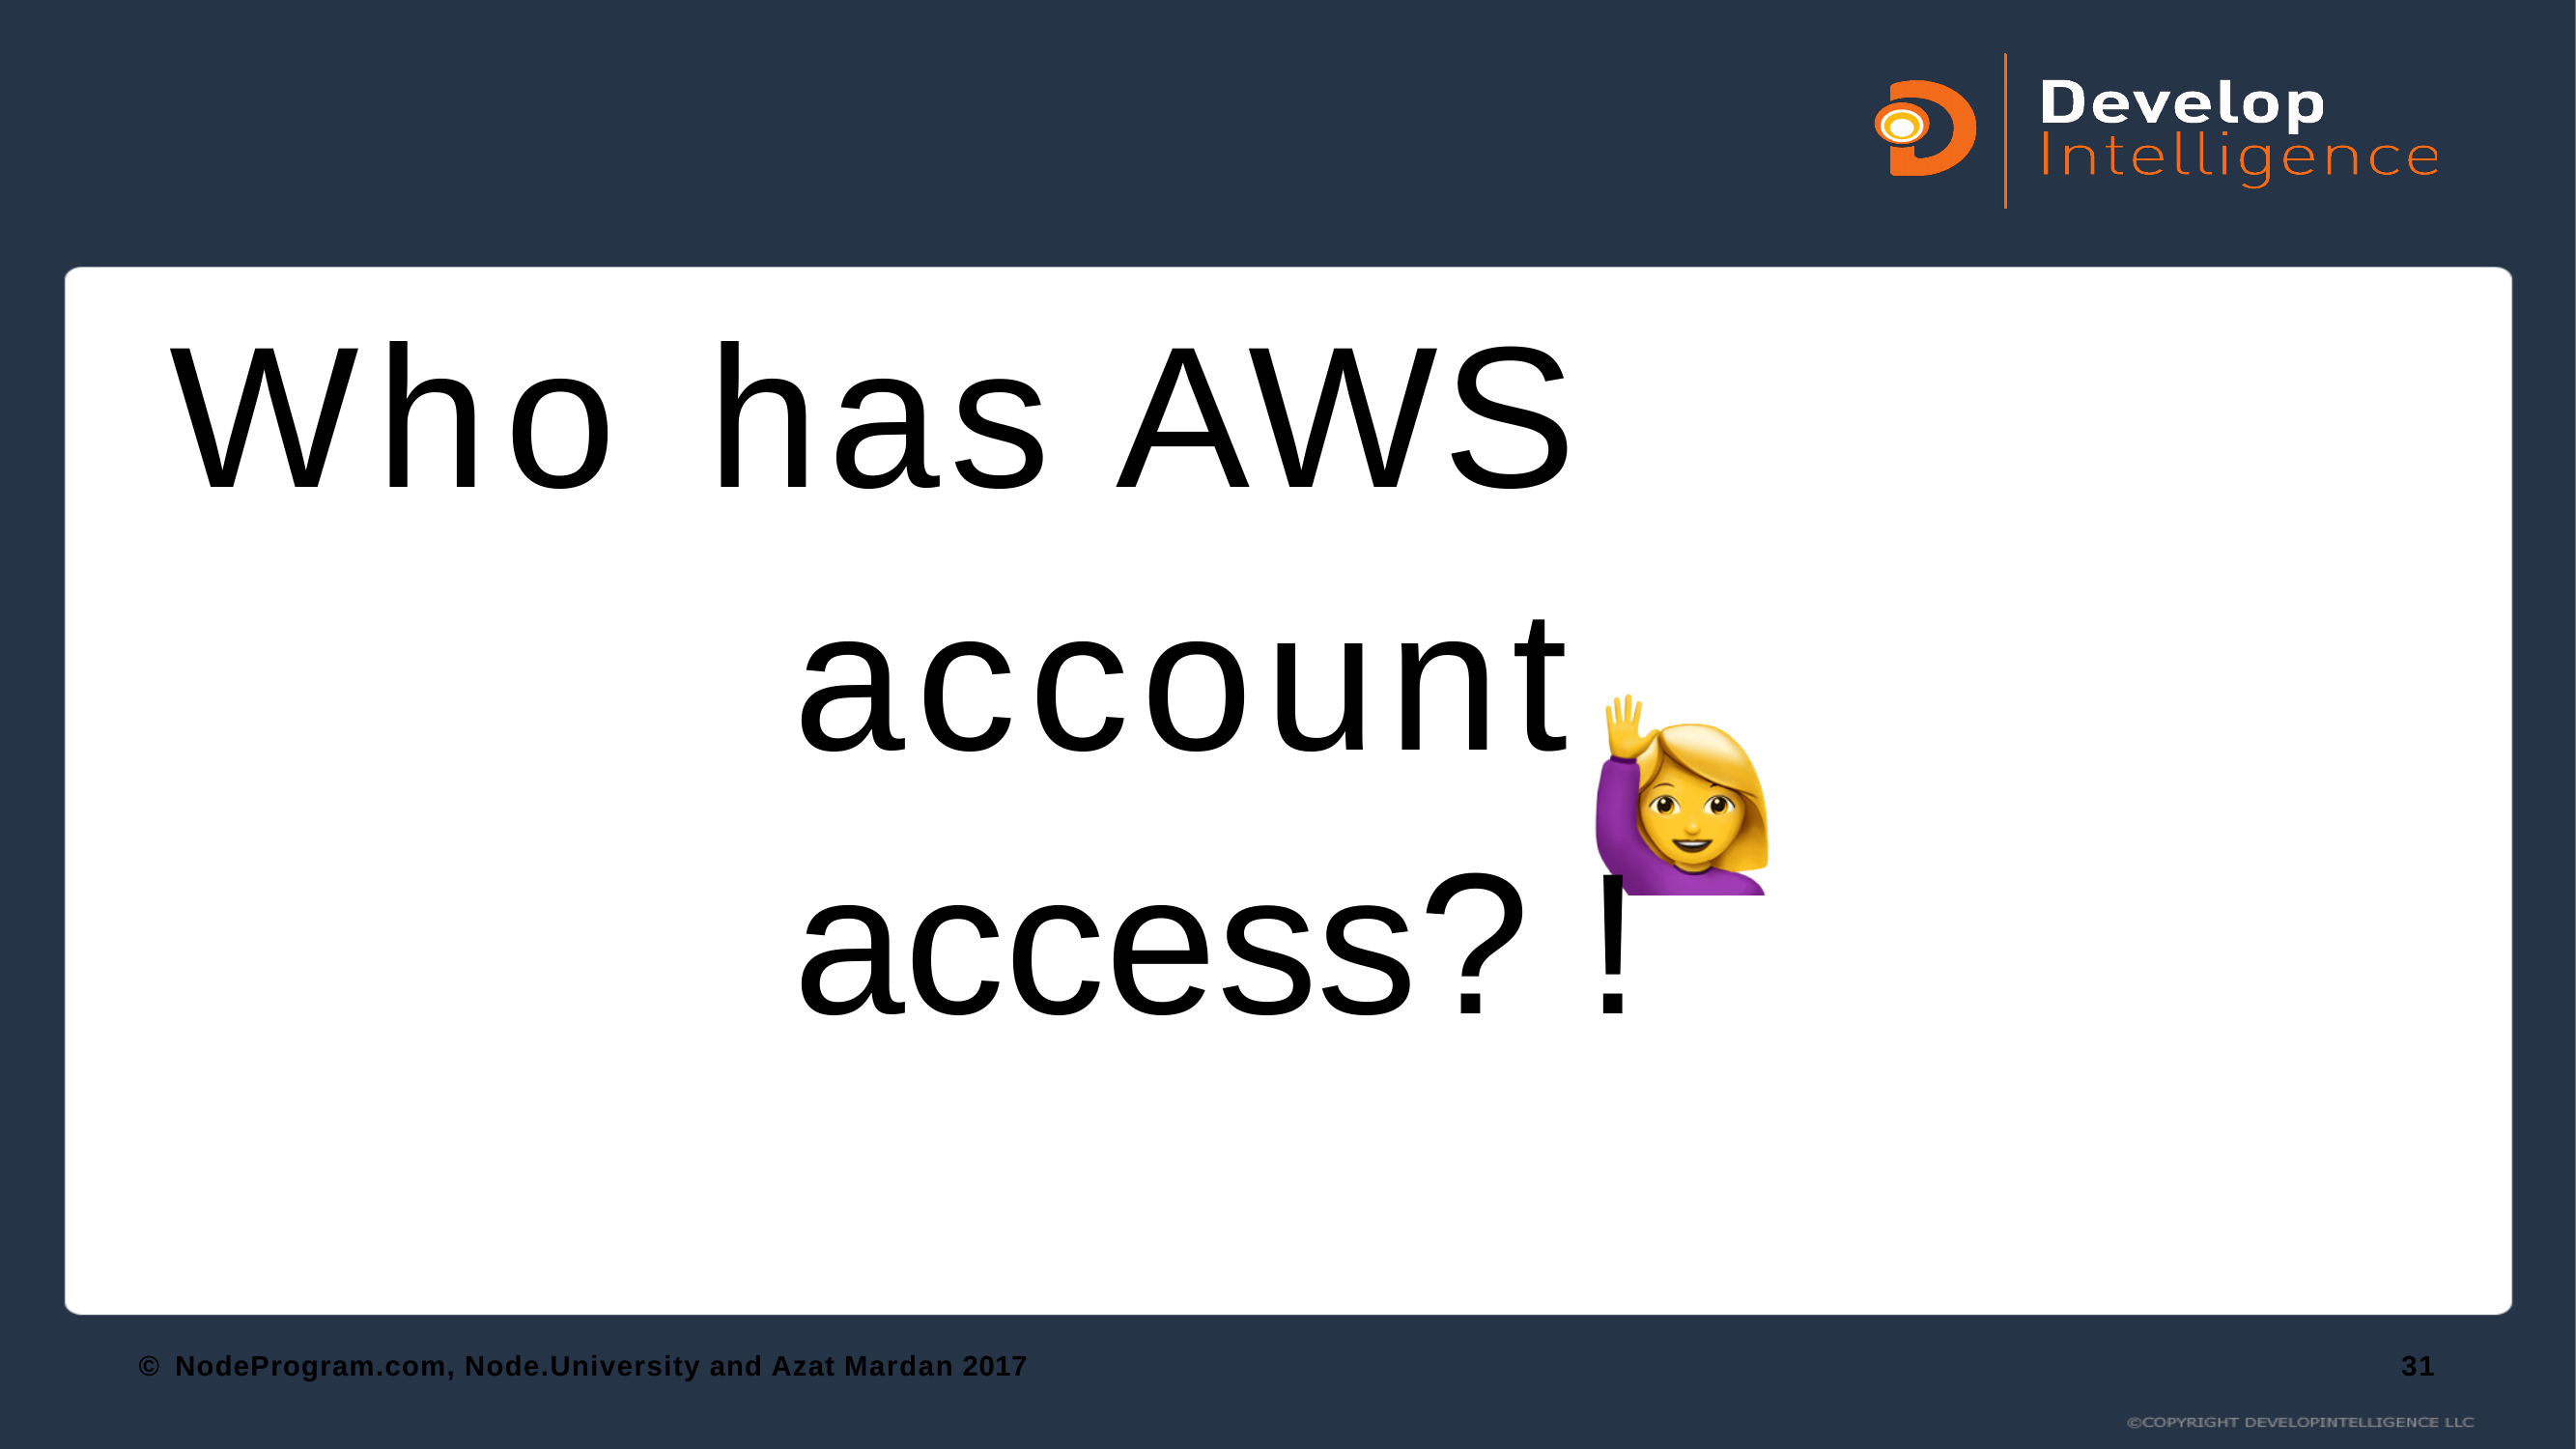

# Who has AWS account  access? !

© NodeProgram.com, Node.University and Azat Mardan 2017
31